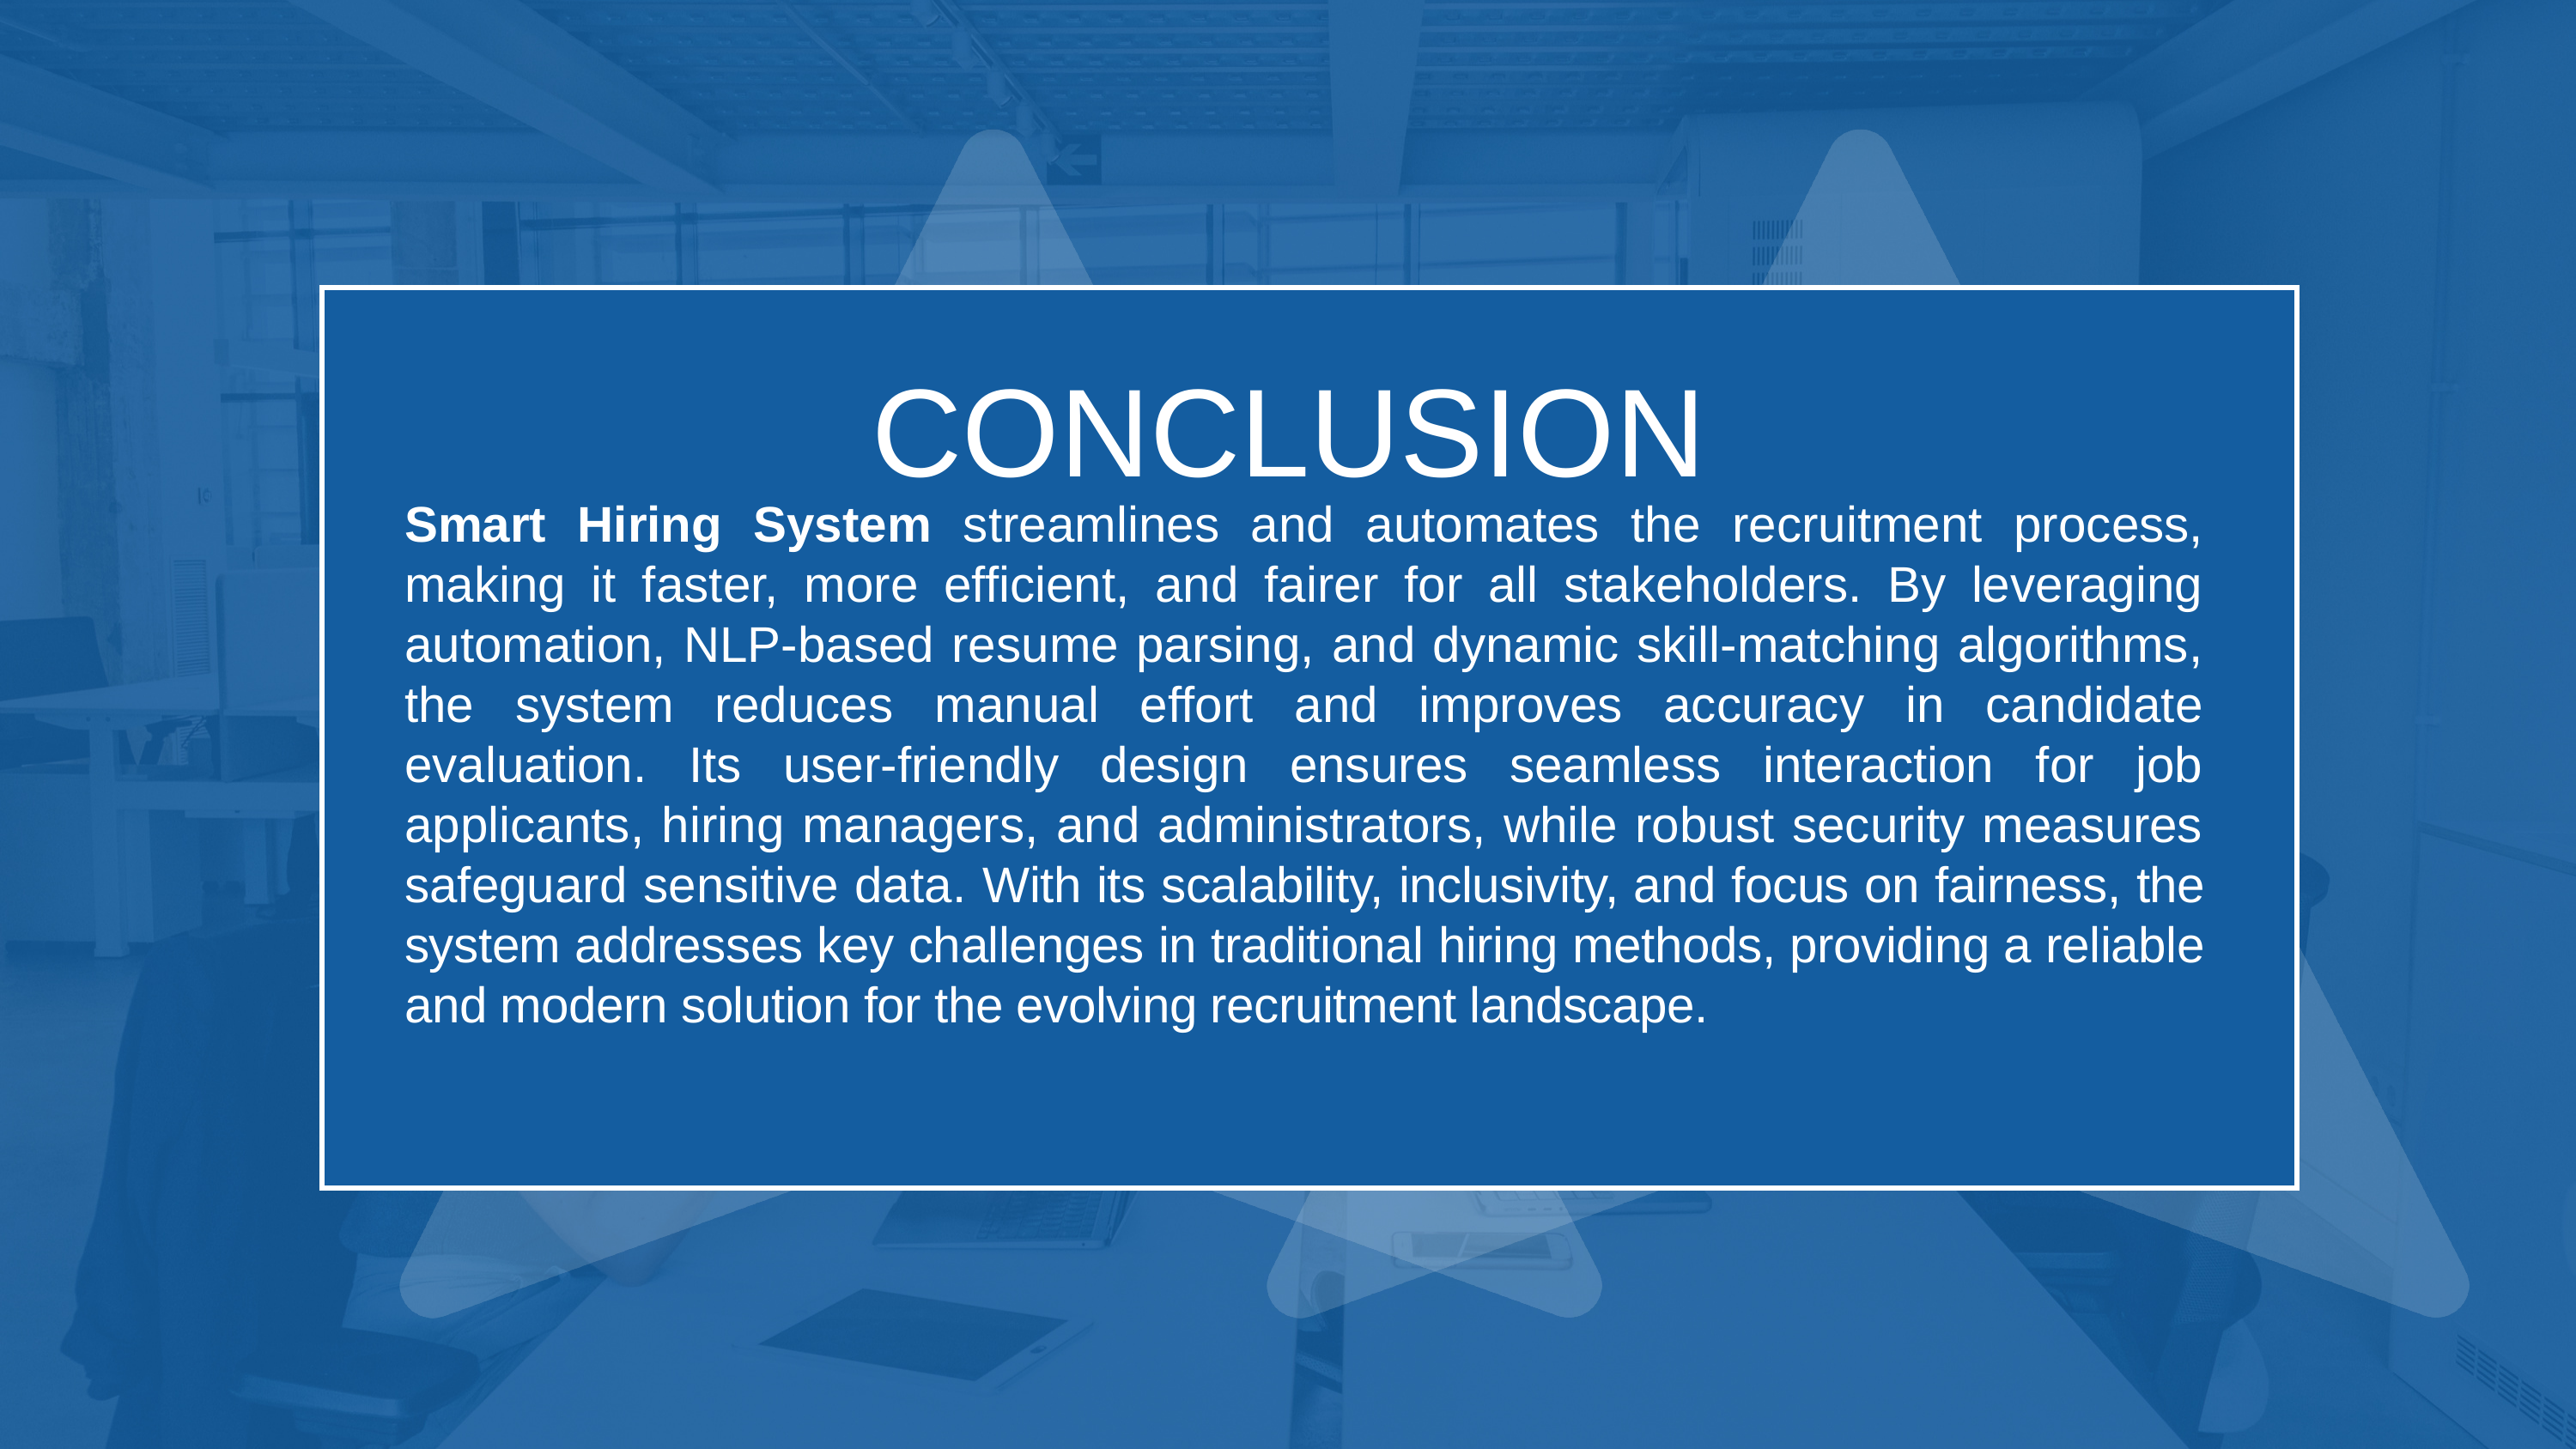

CONCLUSION

Smart Hiring System streamlines and automates the recruitment process, making it faster, more efficient, and fairer for all stakeholders. By leveraging automation, NLP-based resume parsing, and dynamic skill-matching algorithms, the system reduces manual effort and improves accuracy in candidate evaluation. Its user-friendly design ensures seamless interaction for job applicants, hiring managers, and administrators, while robust security measures safeguard sensitive data. With its scalability, inclusivity, and focus on fairness, the system addresses key challenges in traditional hiring methods, providing a reliable and modern solution for the evolving recruitment landscape.